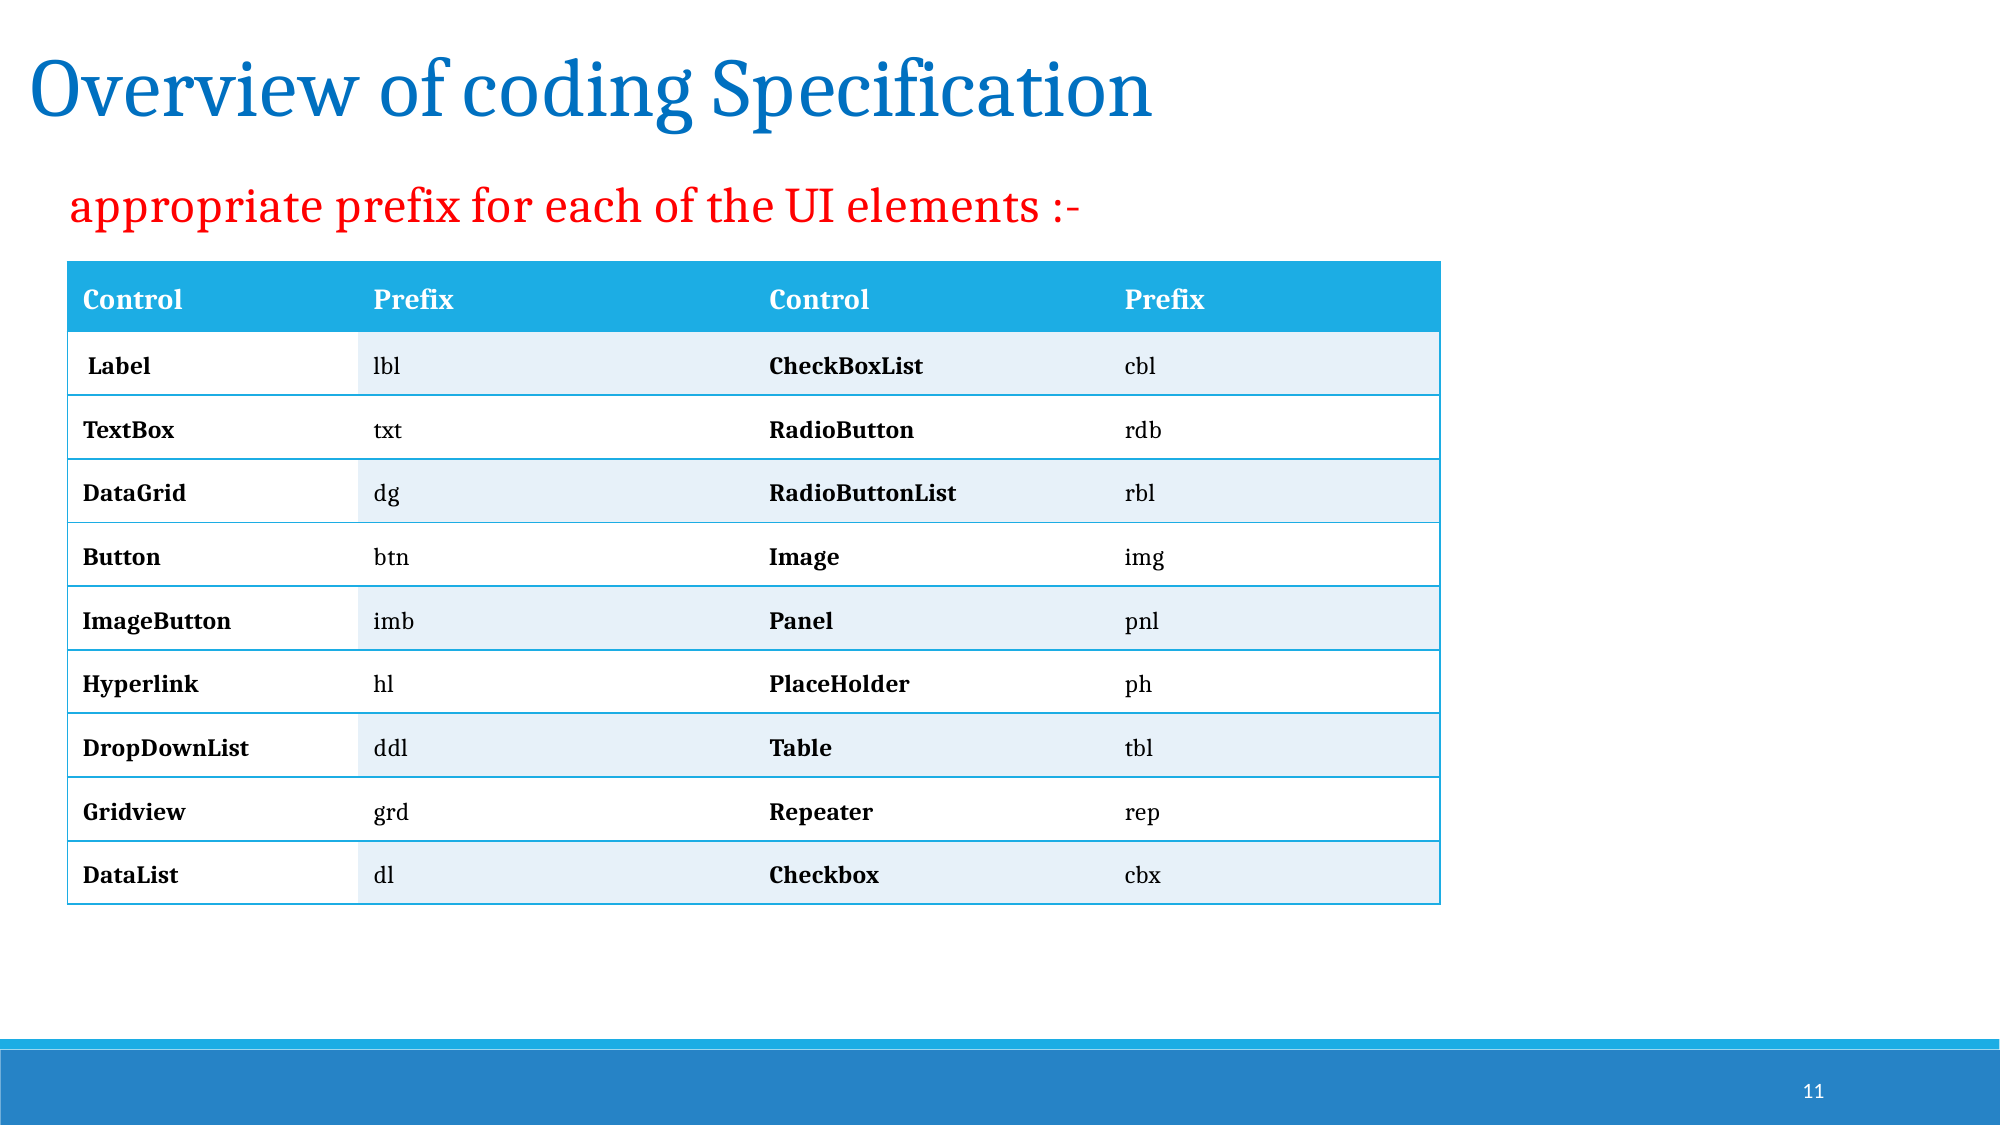

# Overview of coding Specification
appropriate prefix for each of the UI elements :-
| Control | Prefix | Control | Prefix |
| --- | --- | --- | --- |
| Label | lbl | CheckBoxList | cbl |
| TextBox | txt | RadioButton | rdb |
| DataGrid | dg | RadioButtonList | rbl |
| Button | btn | Image | img |
| ImageButton | imb | Panel | pnl |
| Hyperlink | hl | PlaceHolder | ph |
| DropDownList | ddl | Table | tbl |
| Gridview | grd | Repeater | rep |
| DataList | dl | Checkbox | cbx |
11